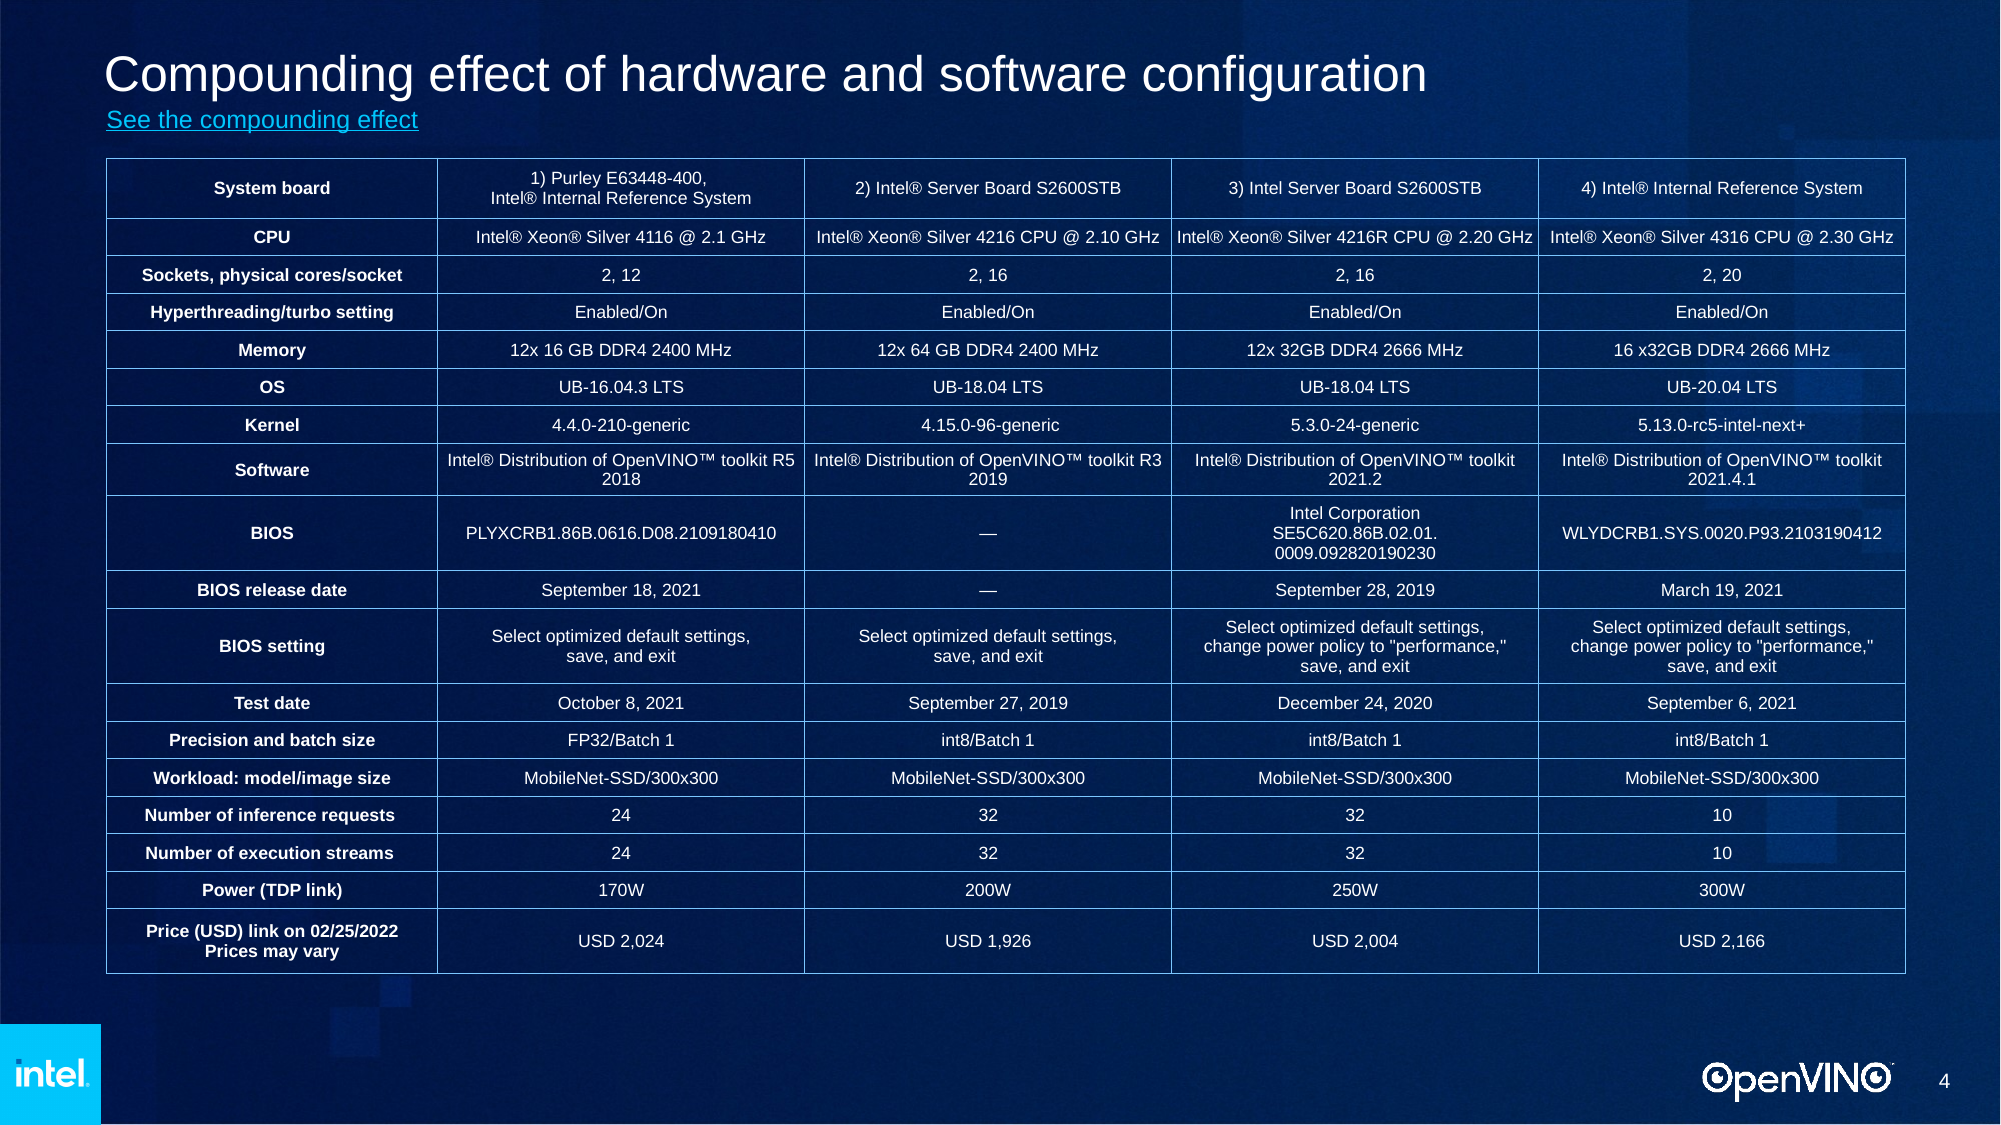

# Compounding effect of hardware and software configuration
See the compounding effect
| System board | 1) Purley E63448-400, Intel® Internal Reference System | 2) Intel® Server Board S2600STB | 3) Intel Server Board S2600STB | 4) Intel® Internal Reference System |
| --- | --- | --- | --- | --- |
| CPU | Intel® Xeon® Silver 4116 @ 2.1 GHz | Intel® Xeon® Silver 4216 CPU @ 2.10 GHz | Intel® Xeon® Silver 4216R CPU @ 2.20 GHz | Intel® Xeon® Silver 4316 CPU @ 2.30 GHz |
| Sockets, physical cores/socket | 2, 12 | 2, 16 | 2, 16 | 2, 20 |
| Hyperthreading/turbo setting | Enabled/On | Enabled/On | Enabled/On | Enabled/On |
| Memory | 12x 16 GB DDR4 2400 MHz | 12x 64 GB DDR4 2400 MHz | 12x 32GB DDR4 2666 MHz | 16 x32GB DDR4 2666 MHz |
| OS | UB-16.04.3 LTS | UB-18.04 LTS | UB-18.04 LTS | UB-20.04 LTS |
| Kernel | 4.4.0-210-generic | 4.15.0-96-generic | 5.3.0-24-generic | 5.13.0-rc5-intel-next+ |
| Software | Intel® Distribution of OpenVINO™ toolkit R5 2018 | Intel® Distribution of OpenVINO™ toolkit R3 2019 | Intel® Distribution of OpenVINO™ toolkit 2021.2 | Intel® Distribution of OpenVINO™ toolkit 2021.4.1 |
| BIOS | PLYXCRB1.86B.0616.D08.2109180410 | — | Intel Corporation SE5C620.86B.02.01. 0009.092820190230 | WLYDCRB1.SYS.0020.P93.2103190412 |
| BIOS release date | September 18, 2021 | — | September 28, 2019 | March 19, 2021 |
| BIOS setting | Select optimized default settings, save, and exit | Select optimized default settings, save, and exit | Select optimized default settings, change power policy to "performance," save, and exit | Select optimized default settings, change power policy to "performance," save, and exit |
| Test date | October 8, 2021 | September 27, 2019 | December 24, 2020 | September 6, 2021 |
| Precision and batch size | FP32/Batch 1 | int8/Batch 1 | int8/Batch 1 | int8/Batch 1 |
| Workload: model/image size | MobileNet-SSD/300x300 | MobileNet-SSD/300x300 | MobileNet-SSD/300x300 | MobileNet-SSD/300x300 |
| Number of inference requests | 24 | 32 | 32 | 10 |
| Number of execution streams | 24 | 32 | 32 | 10 |
| Power (TDP link) | 170W | 200W | 250W | 300W |
| Price (USD) link on 02/25/2022 Prices may vary | USD 2,024 | USD 1,926 | USD 2,004 | USD 2,166 |